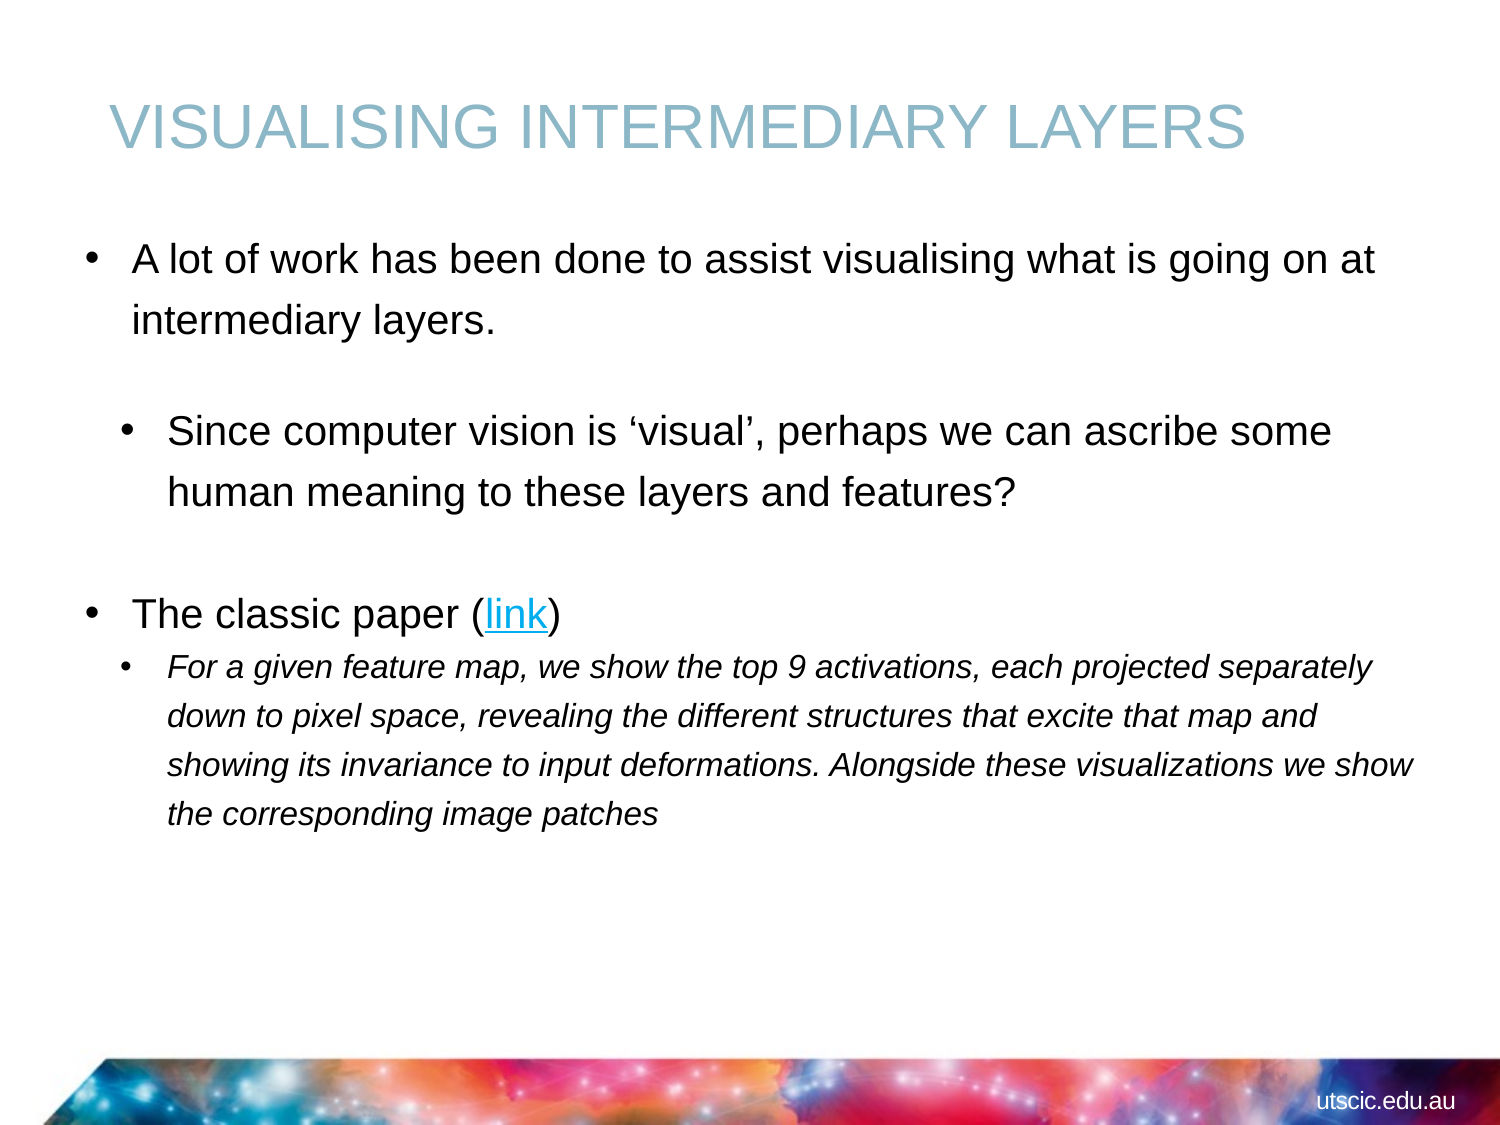

# Visualising Intermediary LAyers
A lot of work has been done to assist visualising what is going on at intermediary layers.
Since computer vision is ‘visual’, perhaps we can ascribe some human meaning to these layers and features?
The classic paper (link)
For a given feature map, we show the top 9 activations, each projected separately down to pixel space, revealing the different structures that excite that map and showing its invariance to input deformations. Alongside these visualizations we show the corresponding image patches
utscic.edu.au